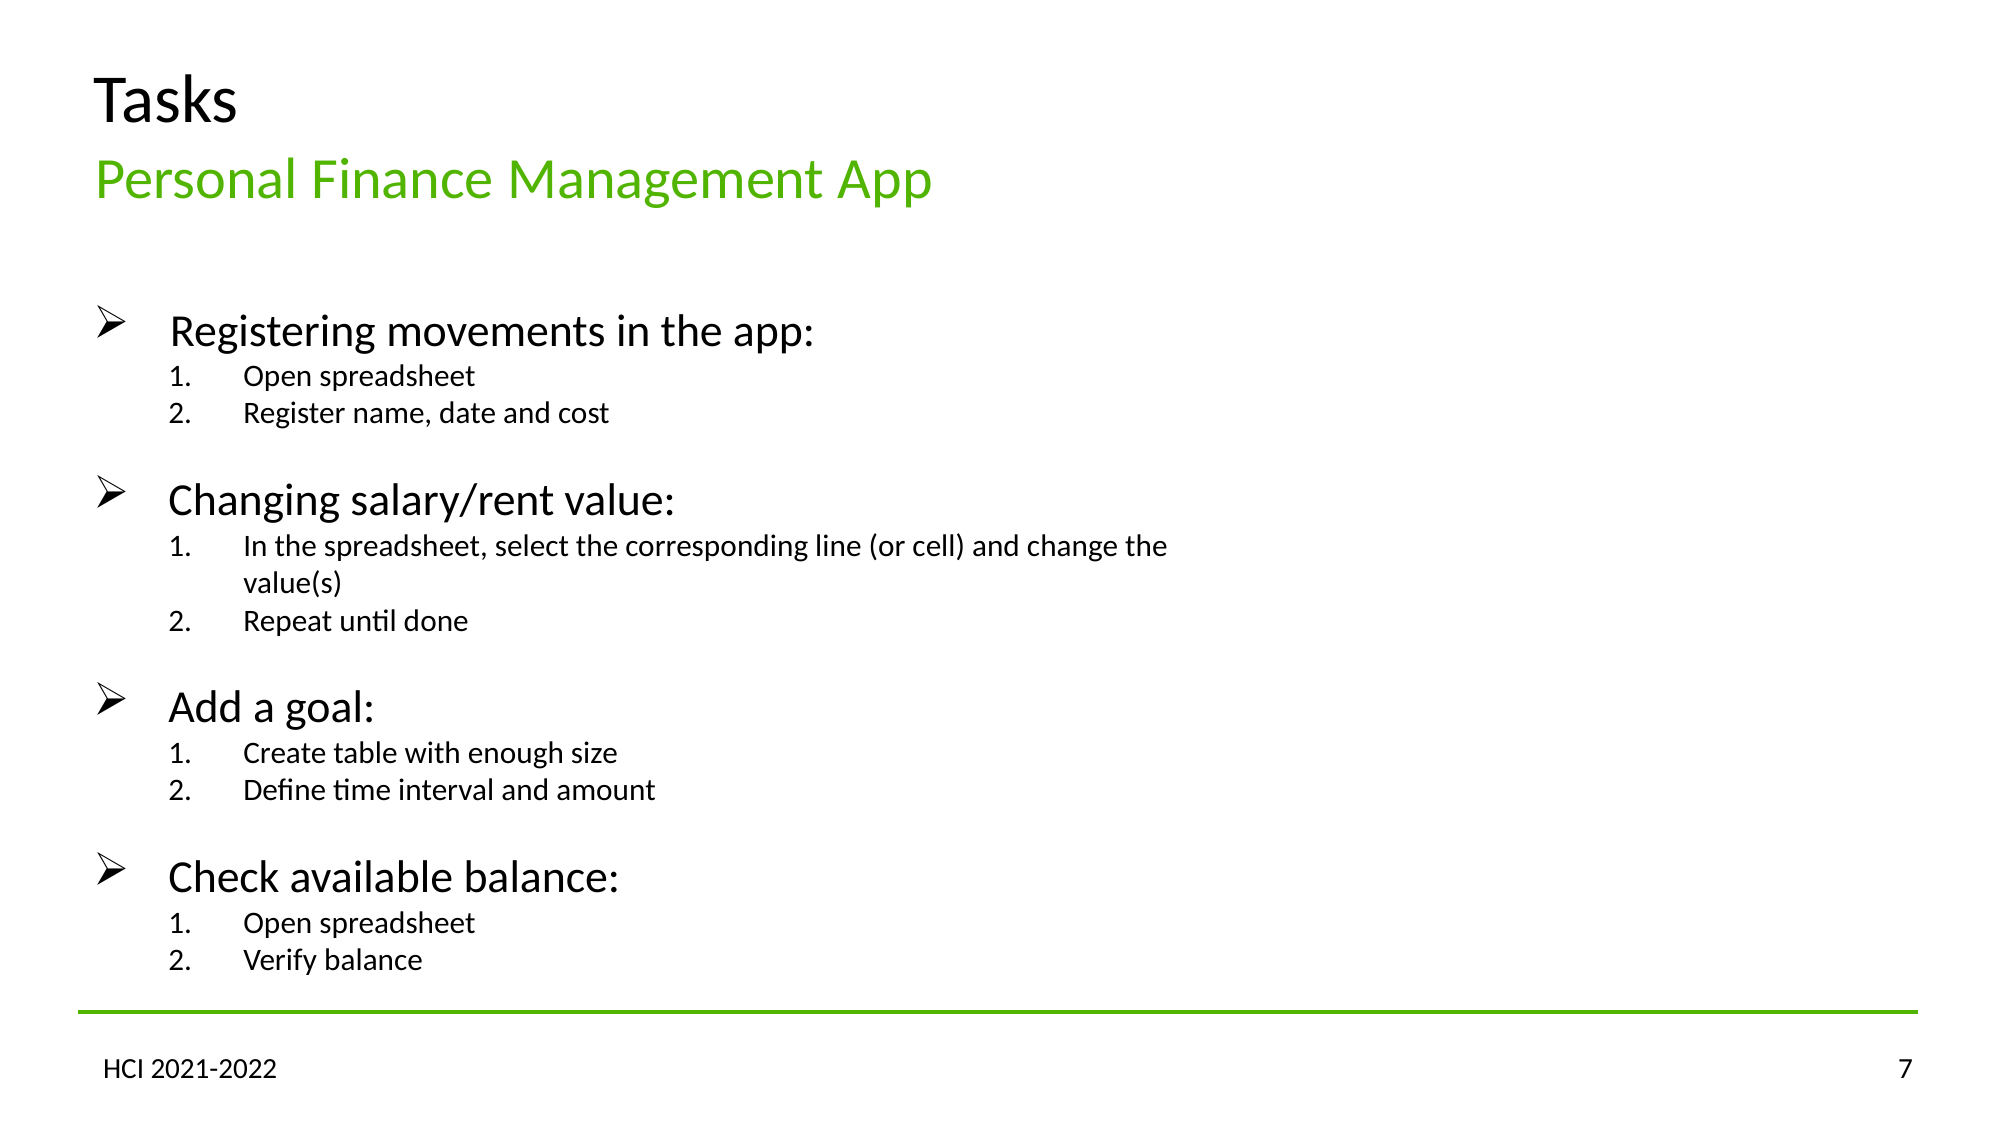

Tasks
Personal Finance Management App

  Registering movements in the app:
Open spreadsheet
Register name, date and cost

Changing salary/rent value:
In the spreadsheet, select the corresponding line (or cell) and change the value(s)
Repeat until done

Add a goal:
Create table with enough size
Define time interval and amount

Check available balance:
Open spreadsheet
Verify balance

HCI 2021-2022
7